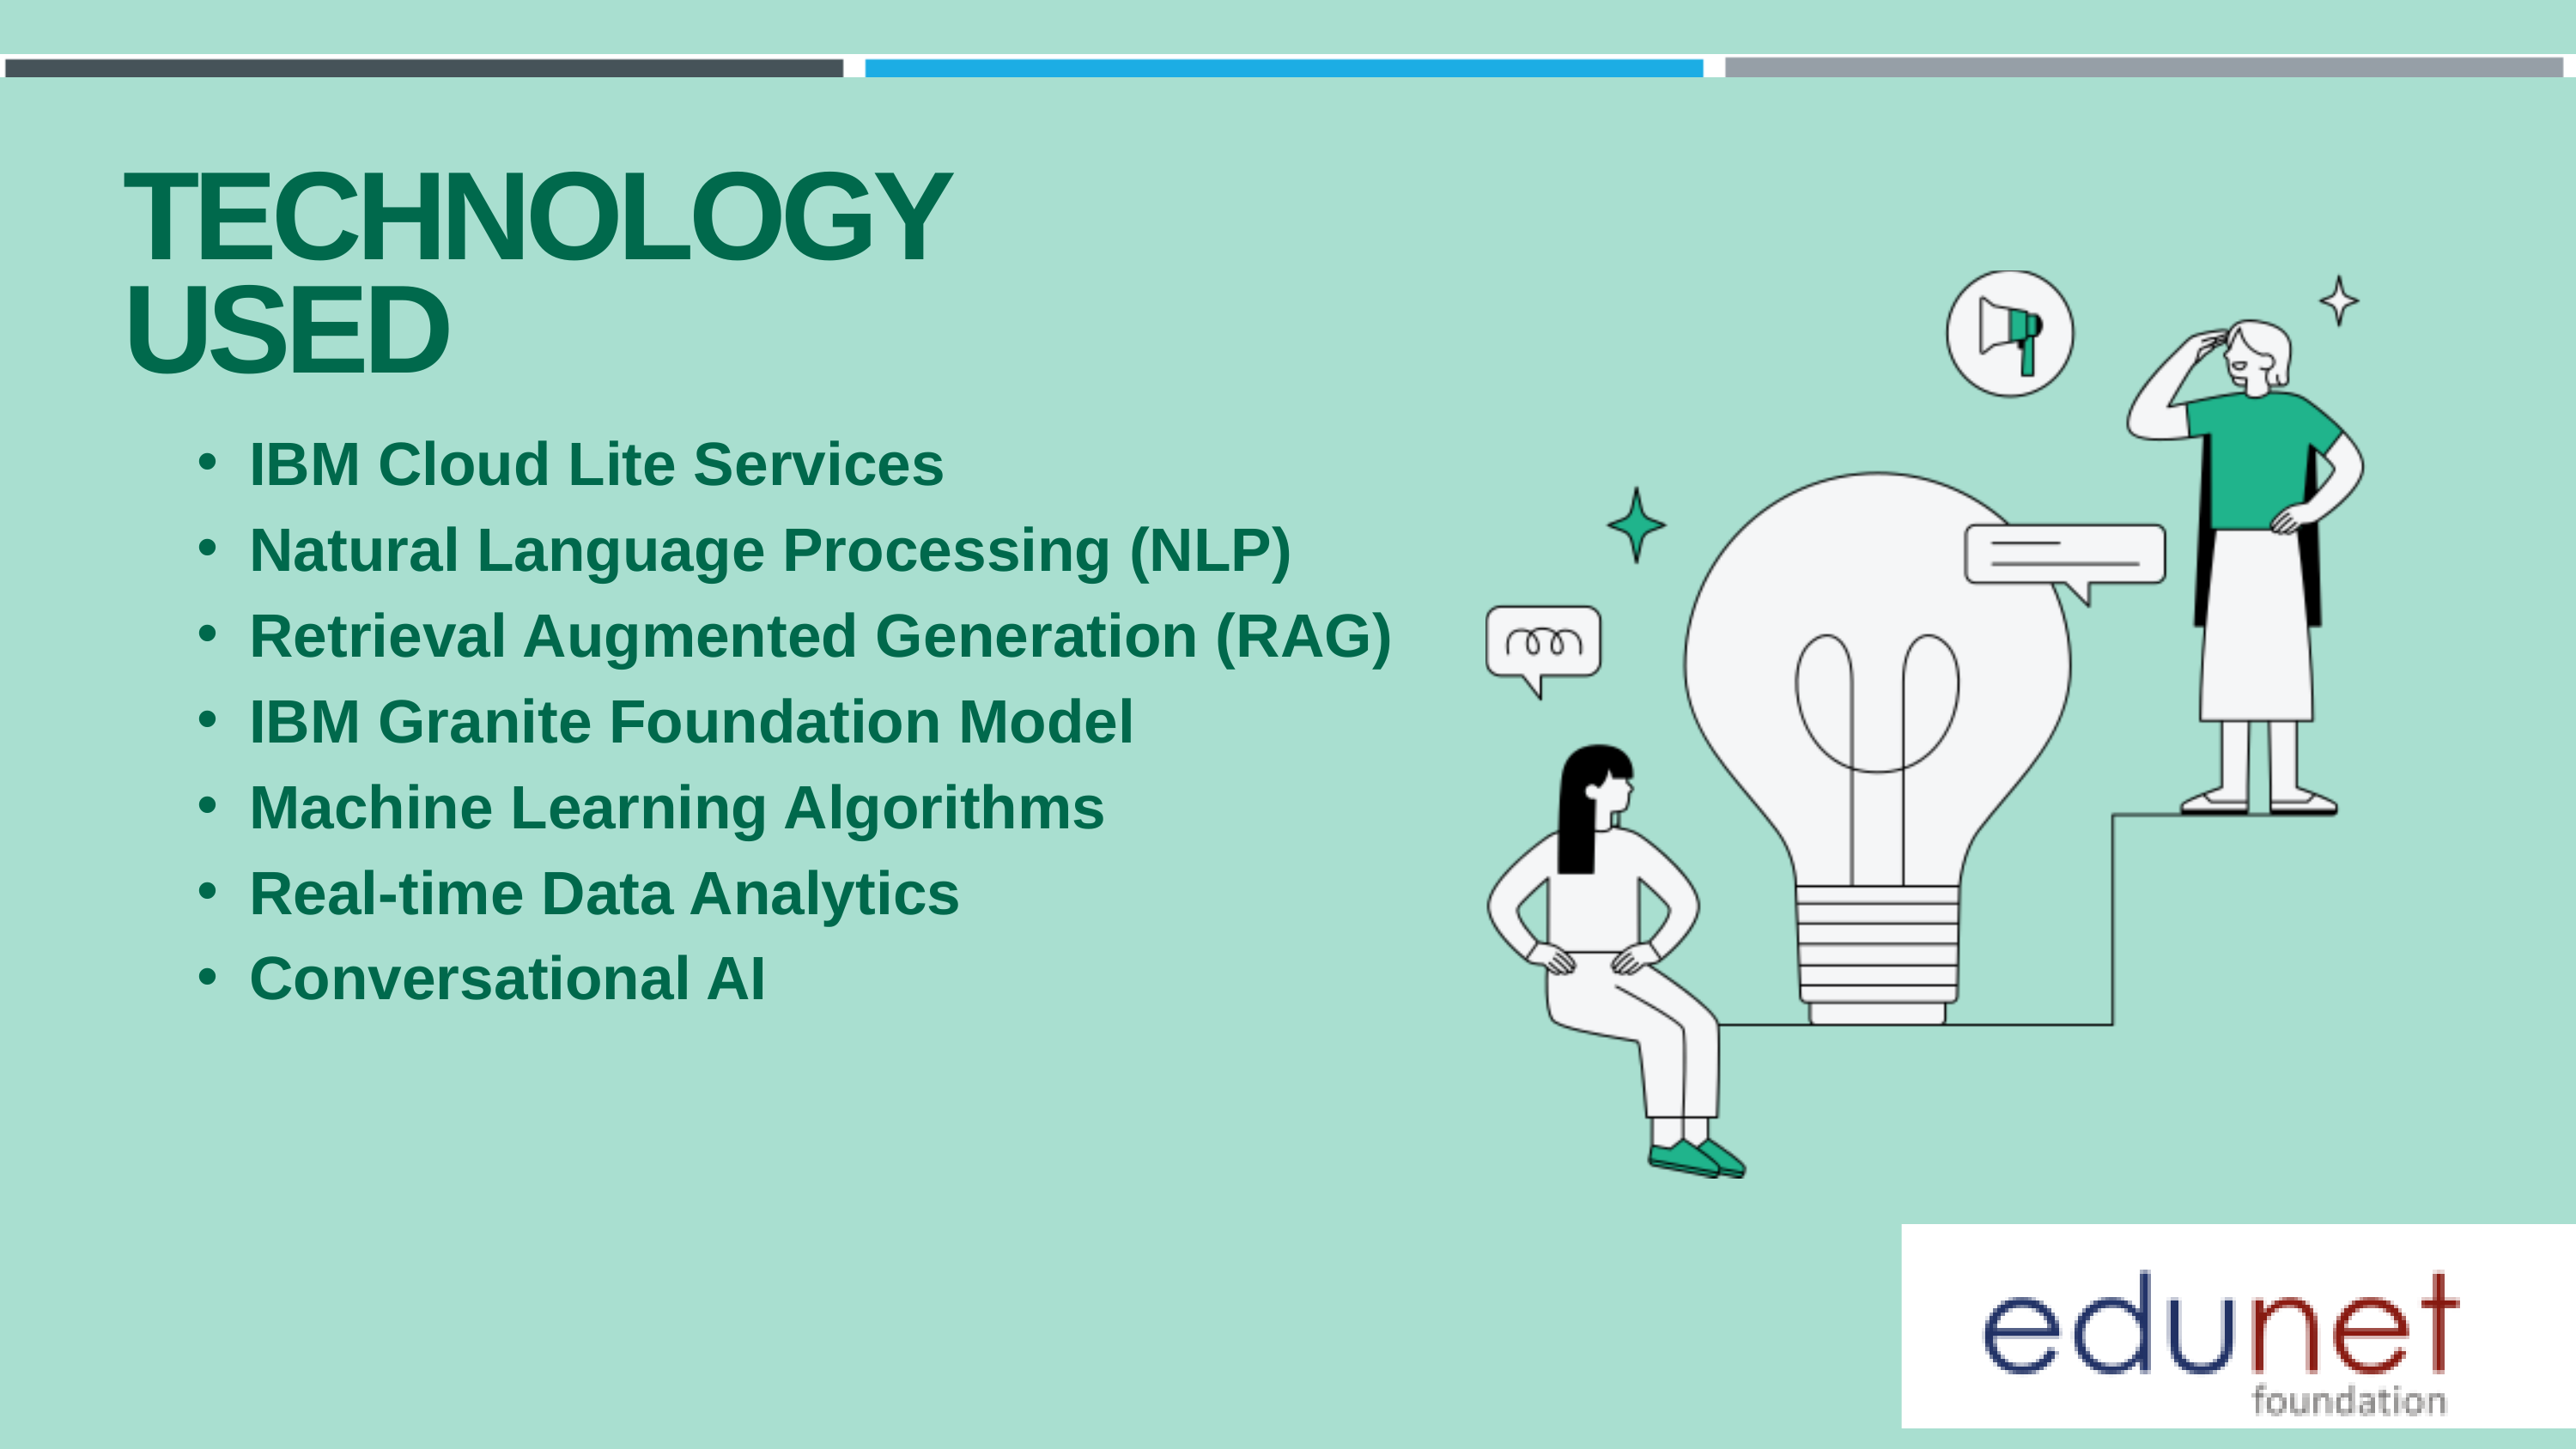

TECHNOLOGY USED

IBM Cloud Lite Services
Natural Language Processing (NLP)
Retrieval Augmented Generation (RAG)
IBM Granite Foundation Model
Machine Learning Algorithms
Real-time Data Analytics
Conversational AI